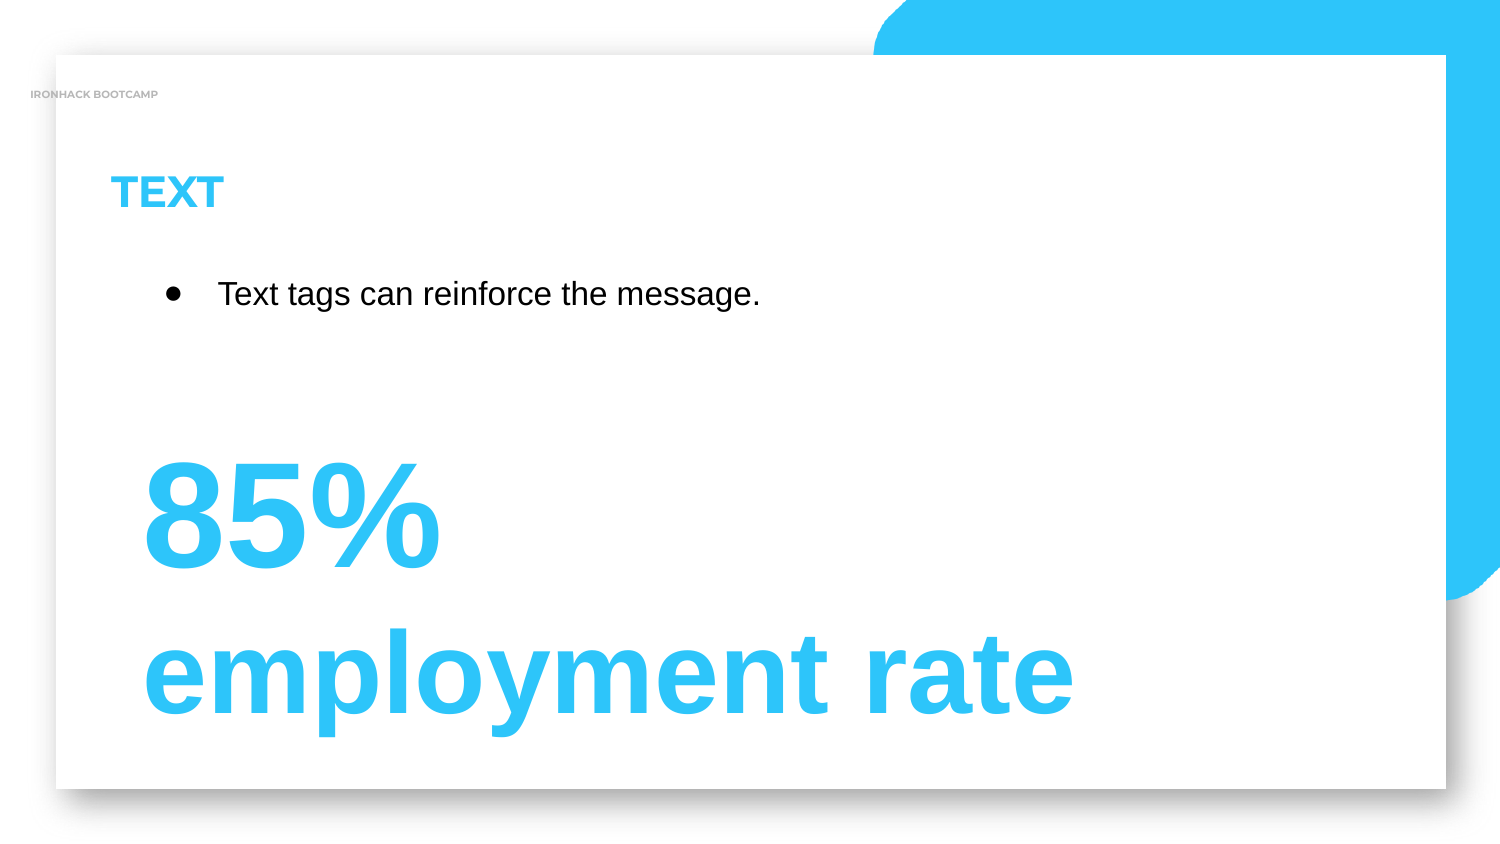

IRONHACK BOOTCAMP
TEXT
Text tags can reinforce the message.

85%
employment rate